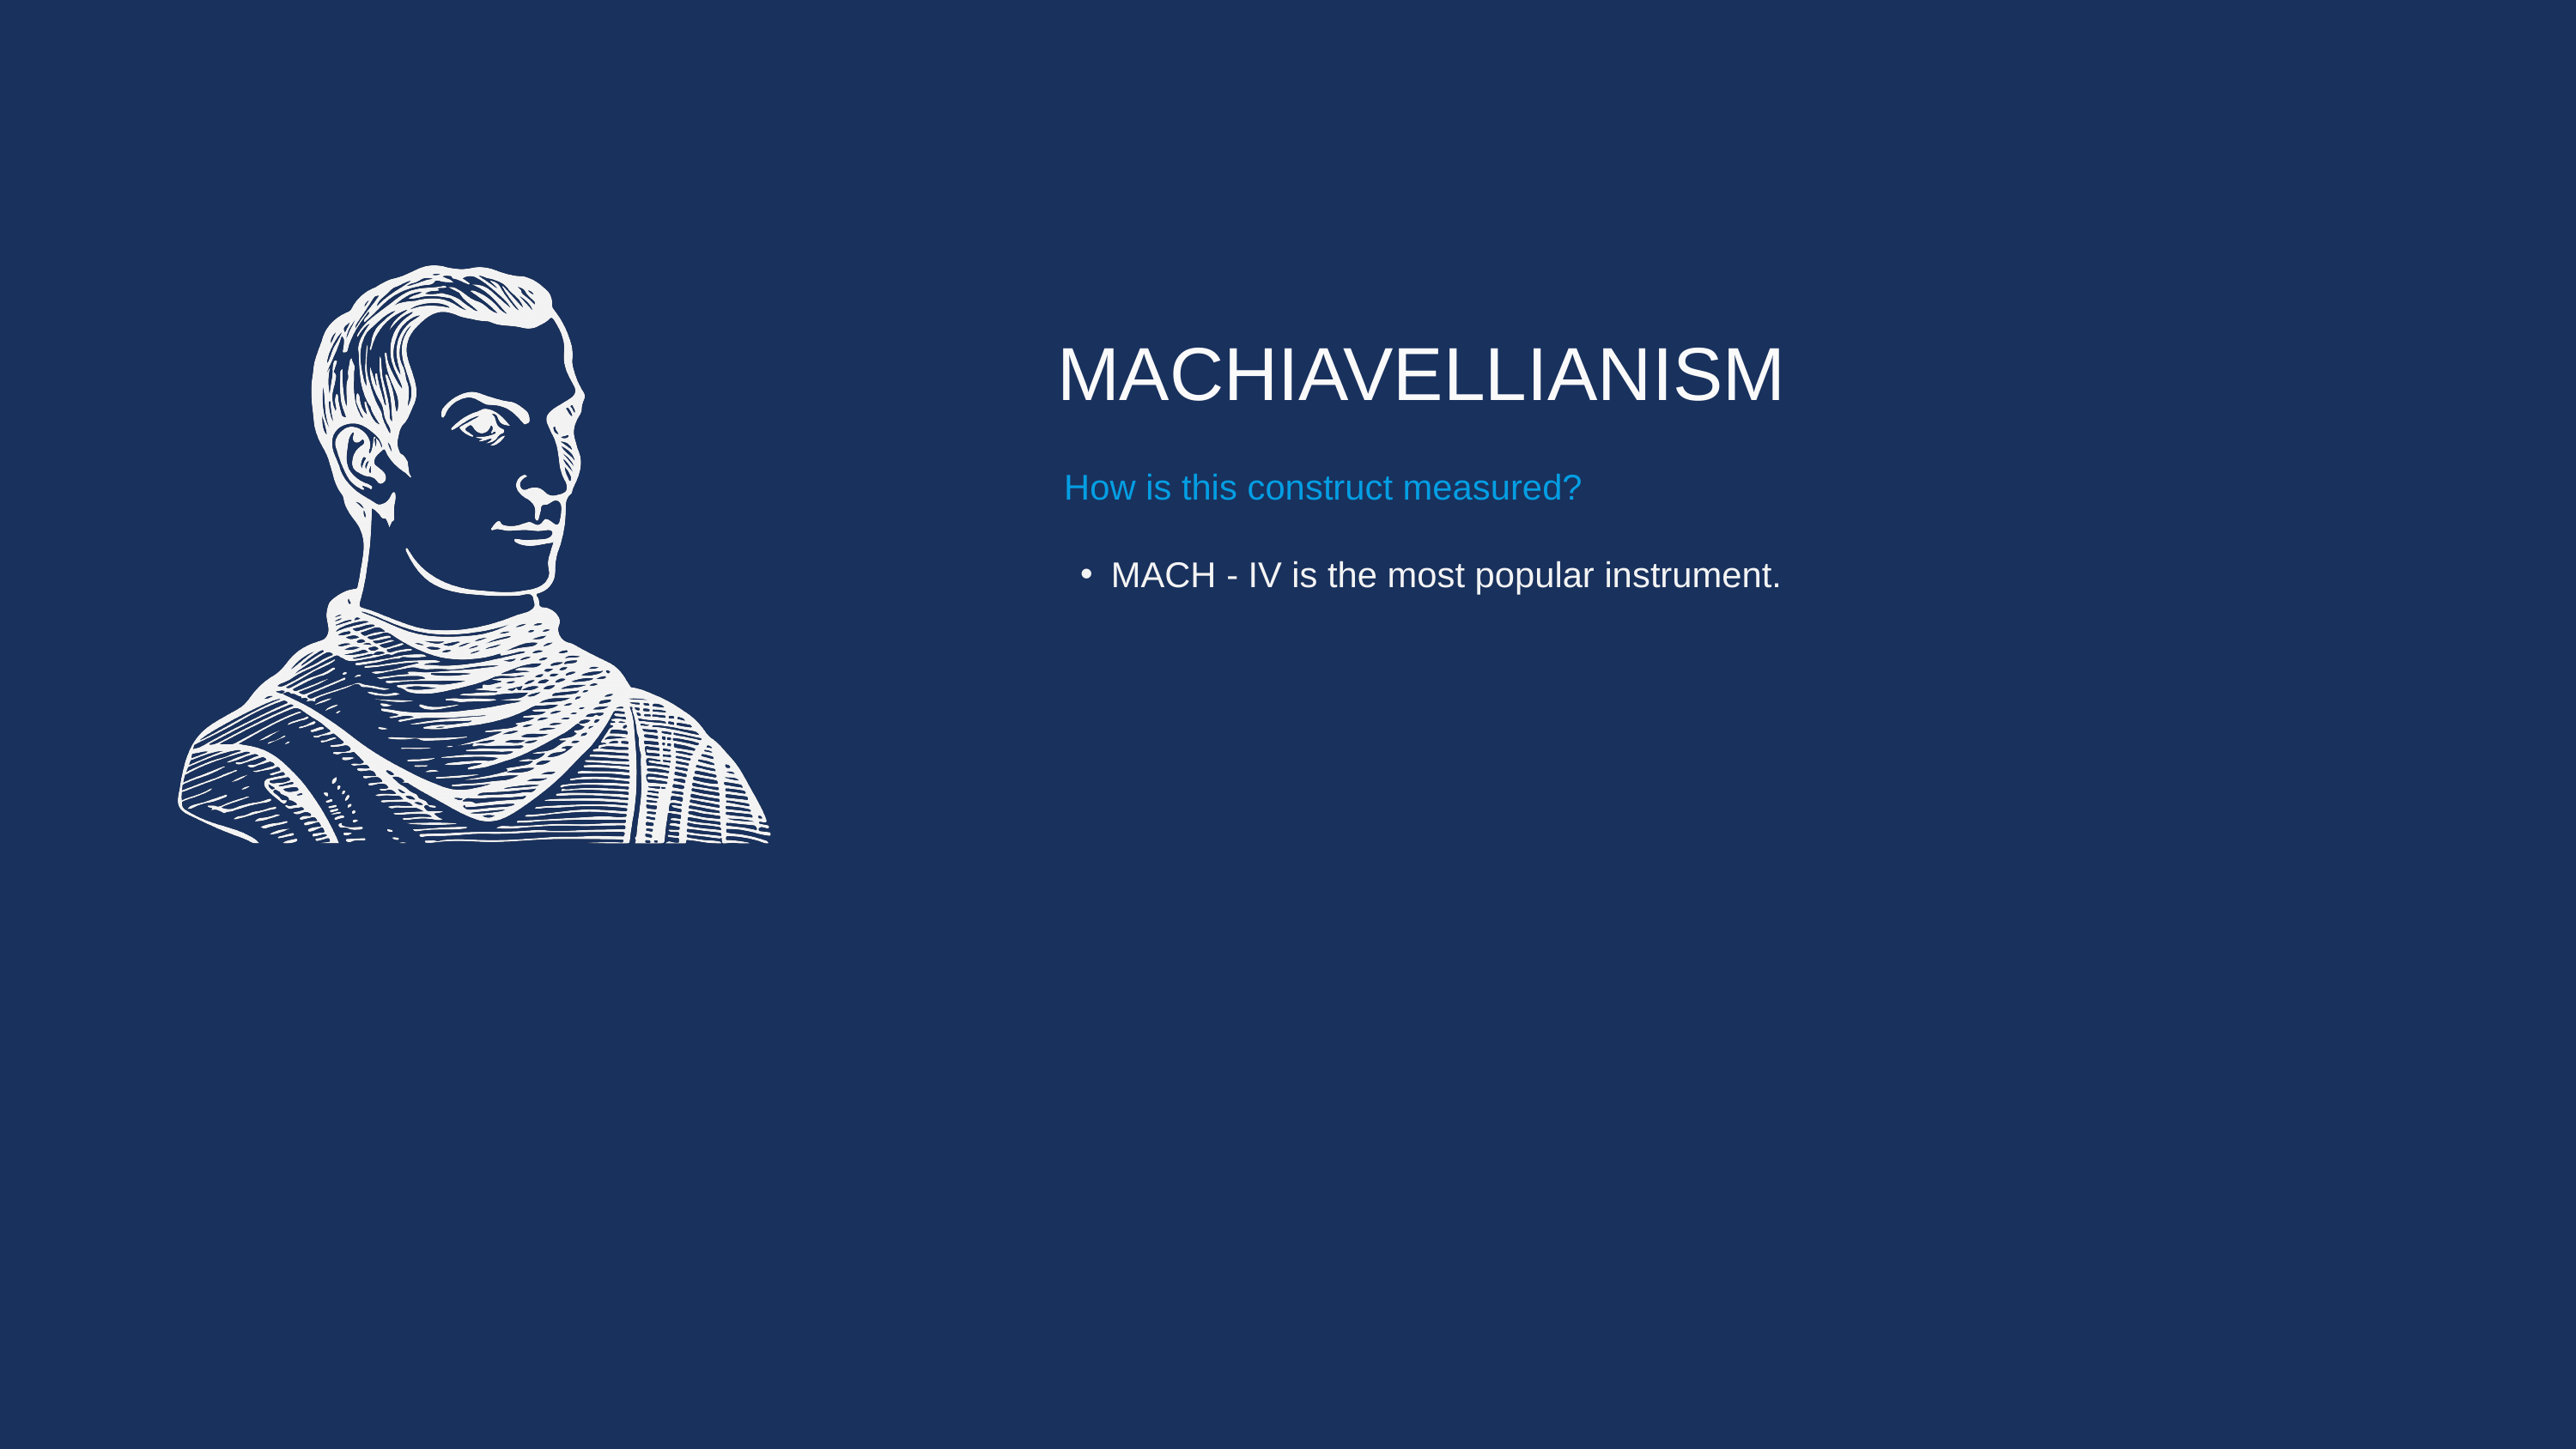

MACHIAVELLIANISM
How is this construct measured?
MACH - IV is the most popular instrument.